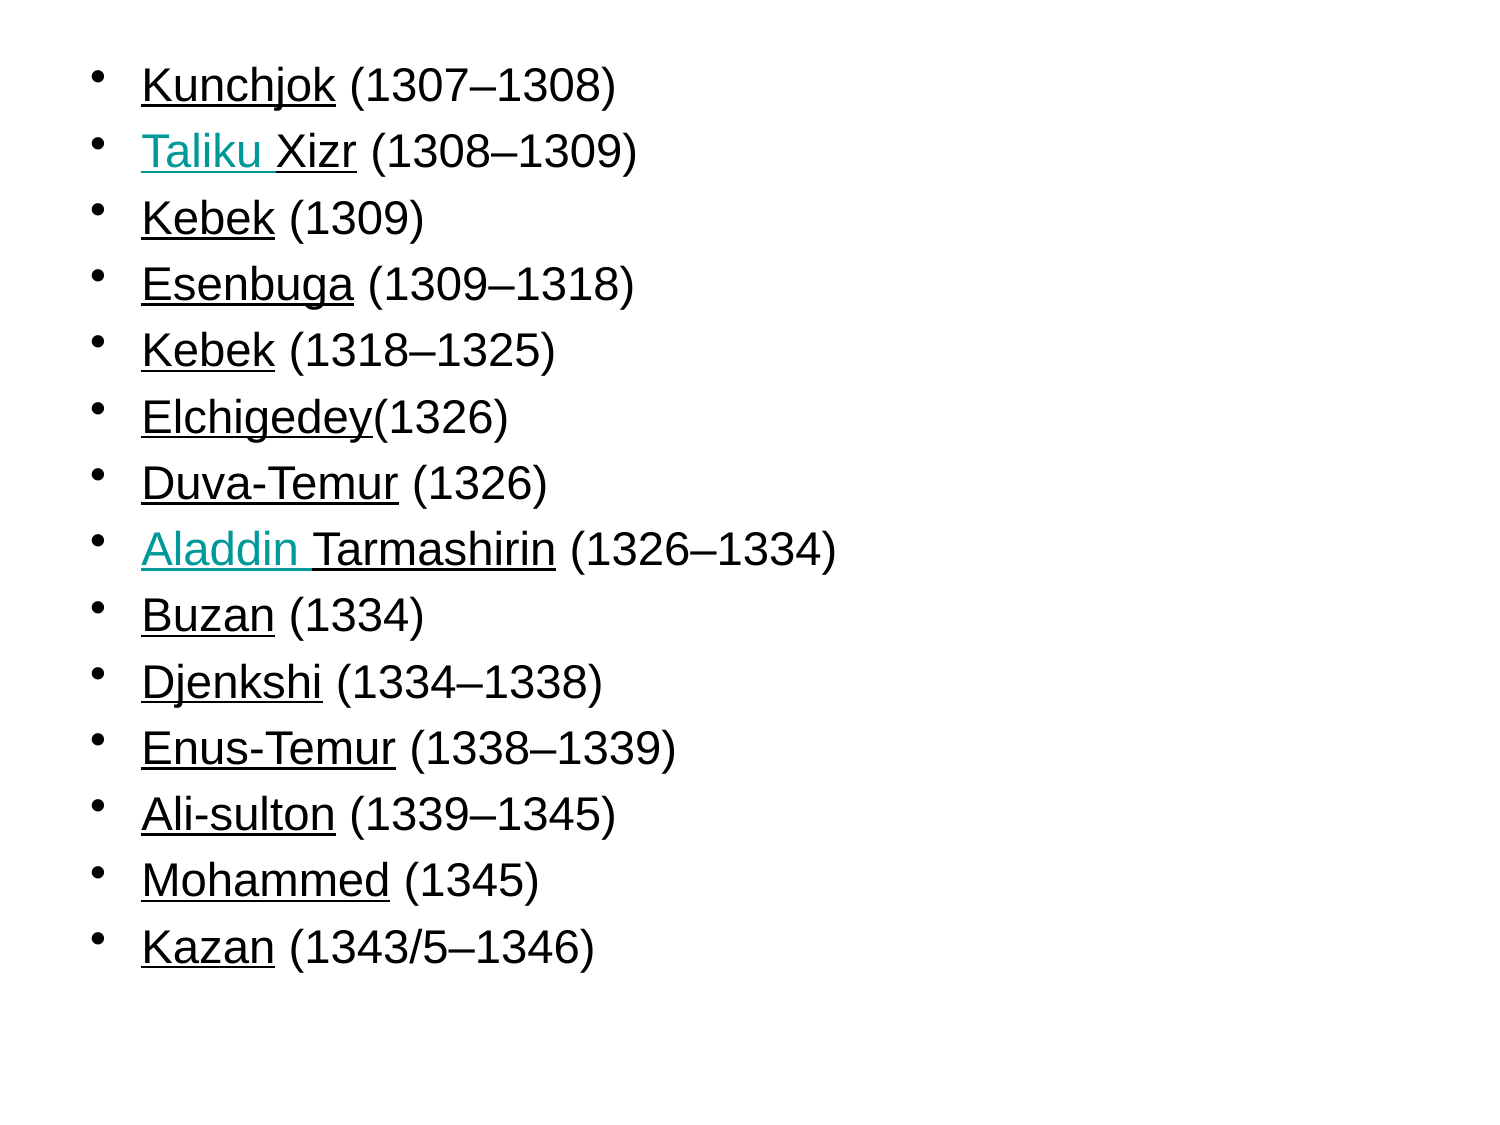

Kunchjok (1307–1308)
Taliku Xizr (1308–1309)
Kebek (1309)
Esenbuga (1309–1318)
Kebek (1318–1325)
Elchigedey(1326)
Duva-Temur (1326)
Aladdin Tarmashirin (1326–1334)
Buzan (1334)
Djenkshi (1334–1338)
Enus-Temur (1338–1339)
Ali-sulton (1339–1345)
Mohammed (1345)
Kazan (1343/5–1346)